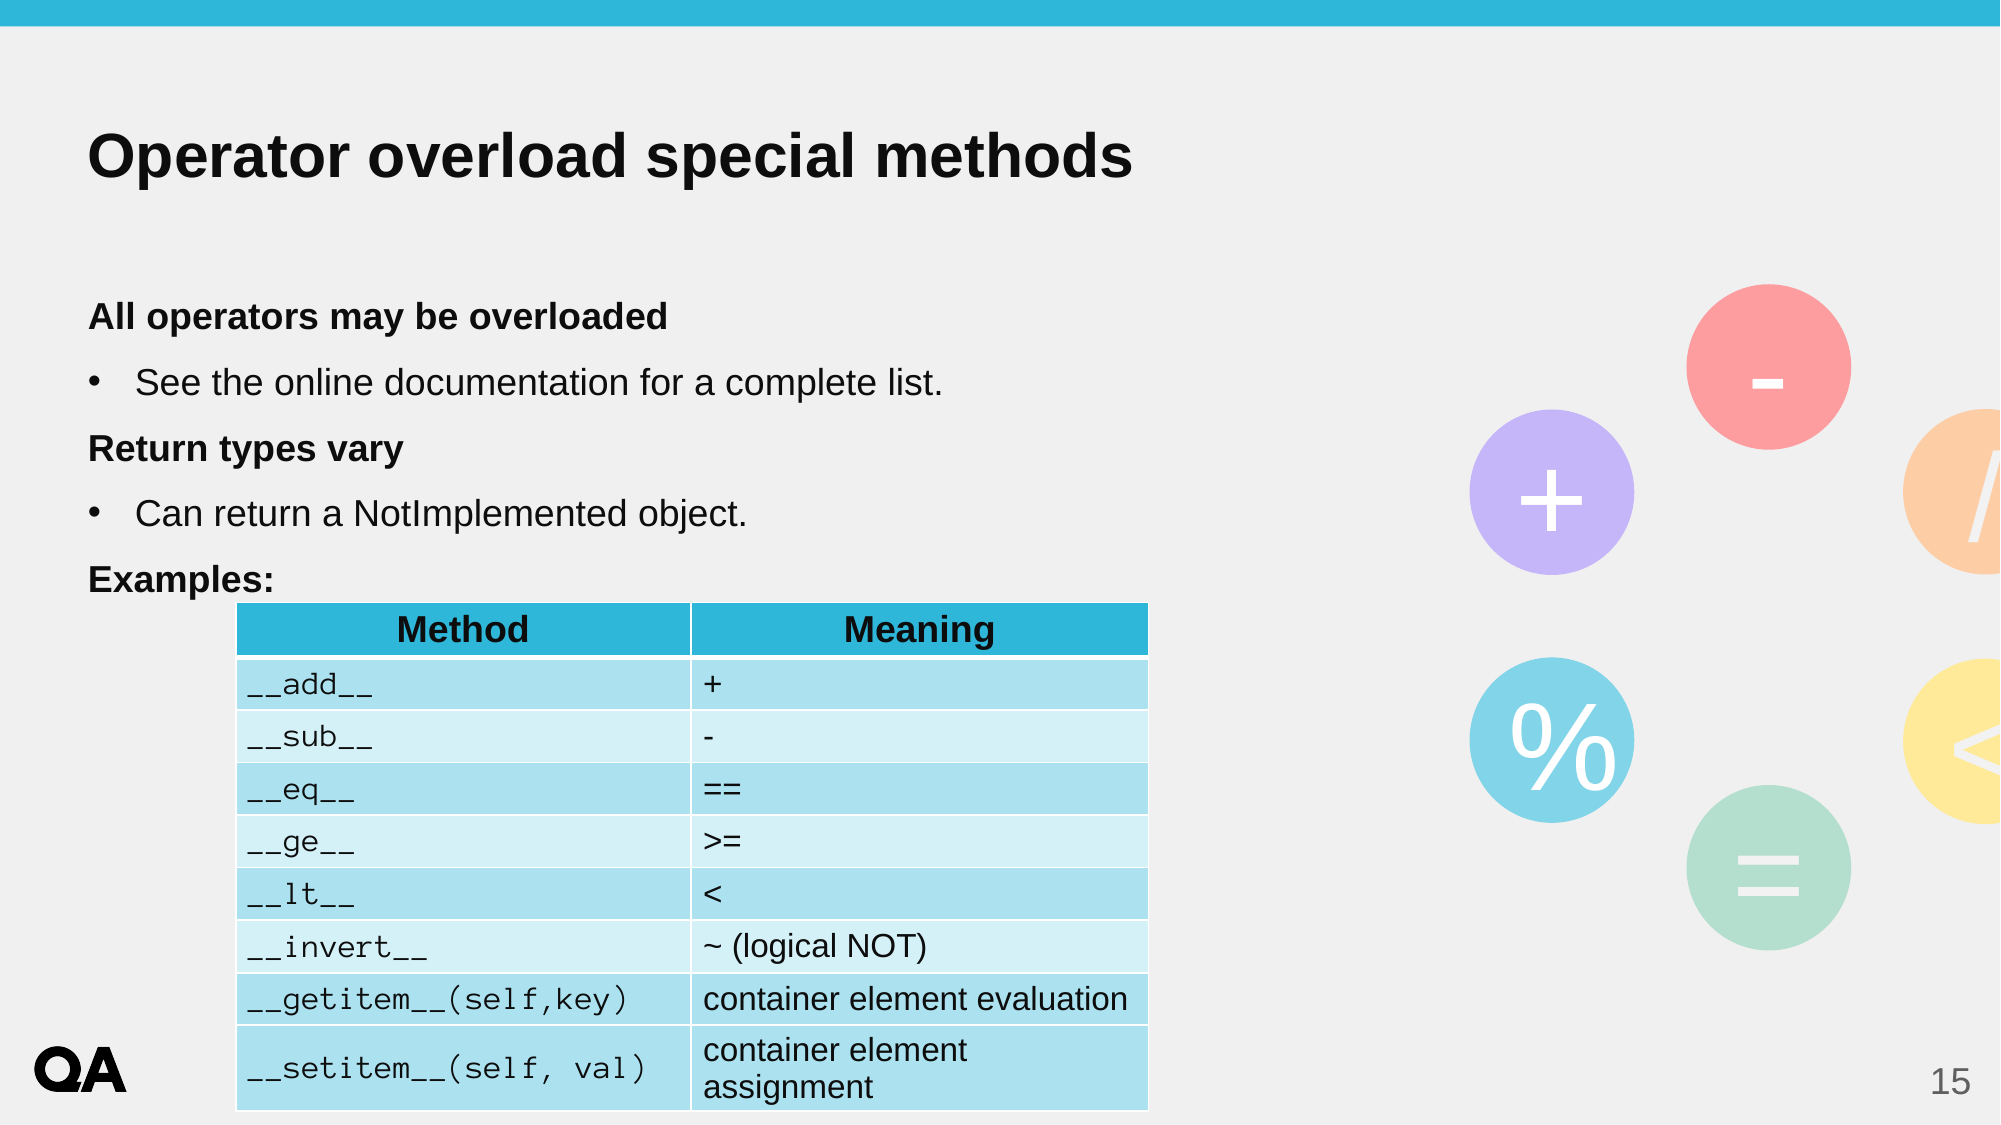

# Operator overload special methods
All operators may be overloaded
See the online documentation for a complete list.
Return types vary
Can return a NotImplemented object.
Examples:

-
/
+
| Method | Meaning |
| --- | --- |
| \_\_add\_\_ | + |
| \_\_sub\_\_ | - |
| \_\_eq\_\_ | == |
| \_\_ge\_\_ | >= |
| \_\_lt\_\_ | < |
| \_\_invert\_\_ | ~ (logical NOT) |
| \_\_getitem\_\_(self,key) | container element evaluation |
| \_\_setitem\_\_(self, val) | container element assignment |
%
<
=
15